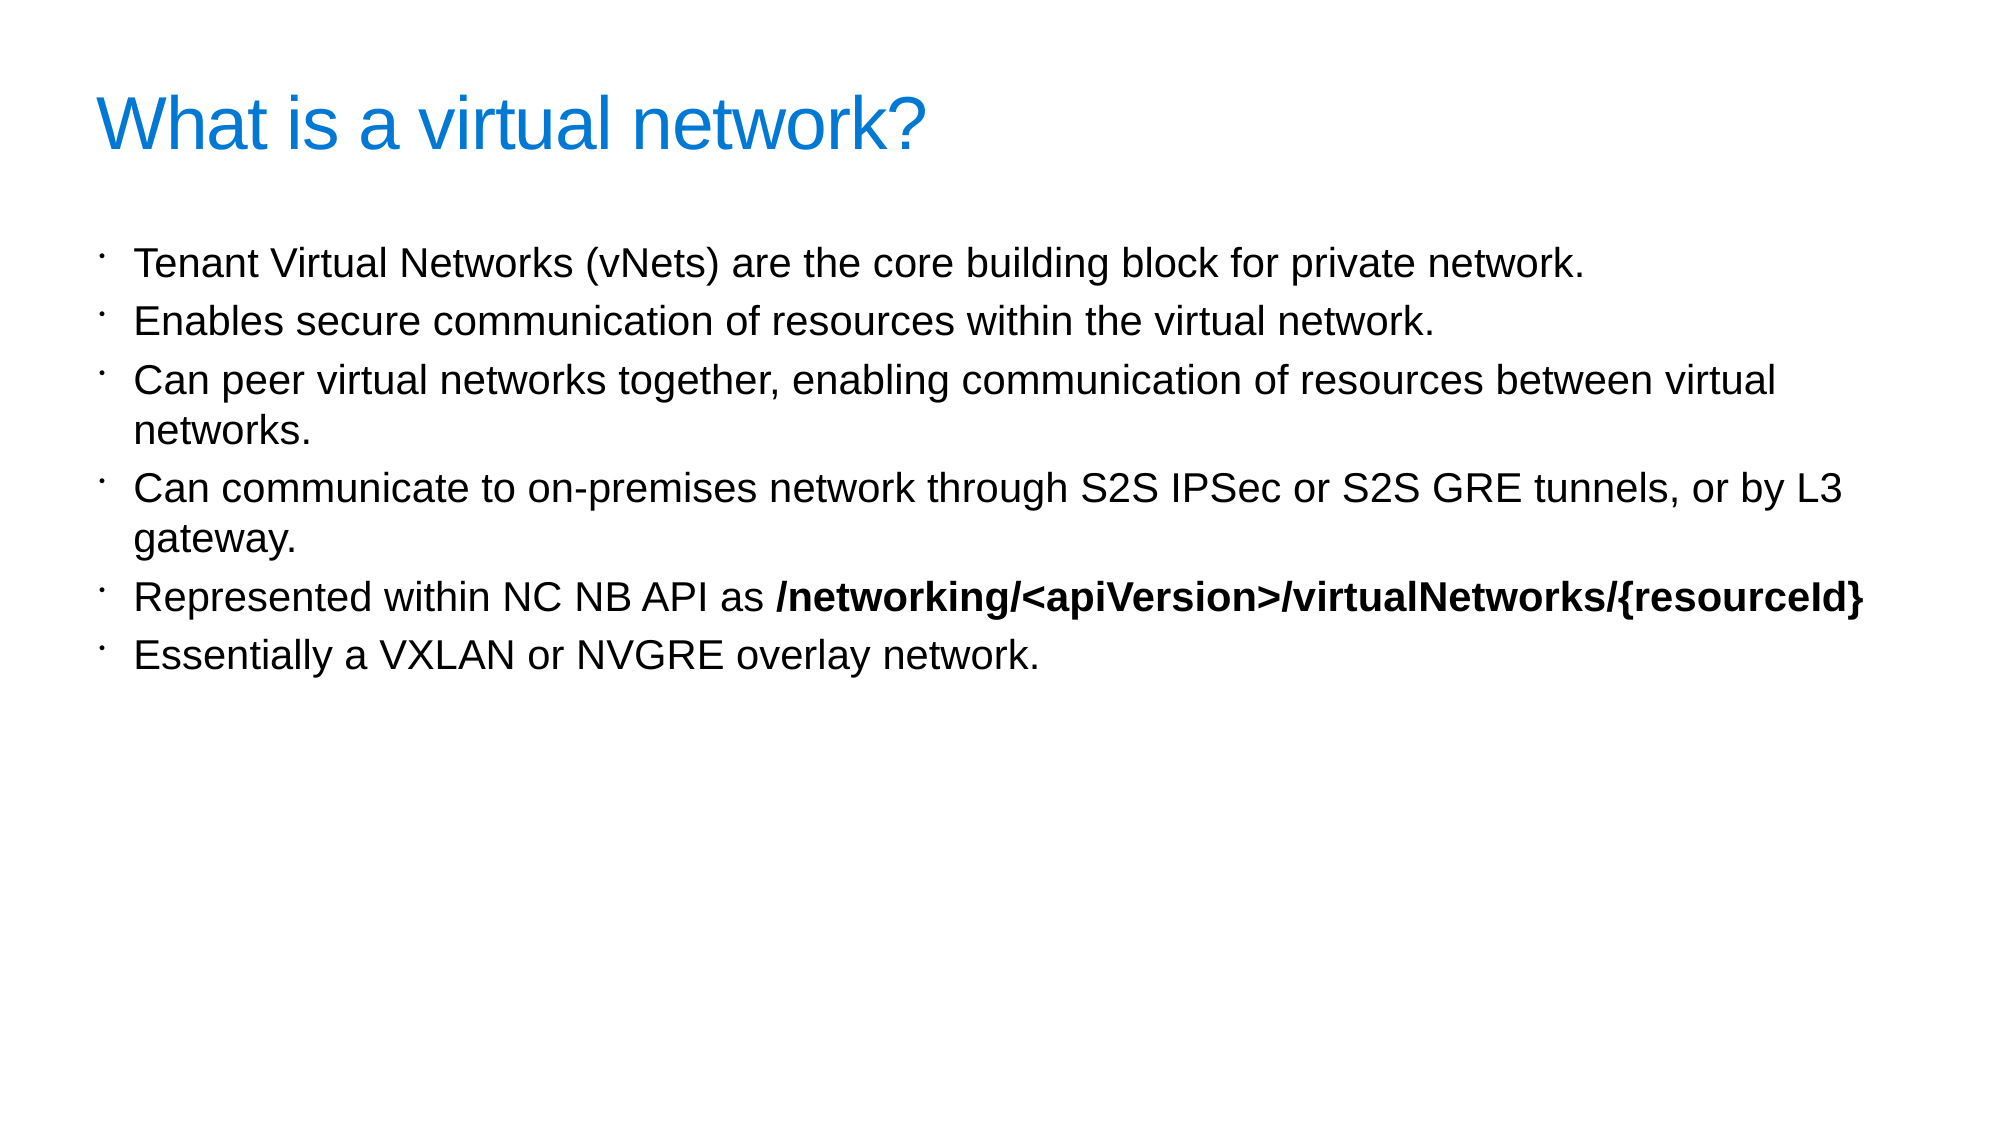

# What is a virtual network?
Tenant Virtual Networks (vNets) are the core building block for private network.
Enables secure communication of resources within the virtual network.
Can peer virtual networks together, enabling communication of resources between virtual networks.
Can communicate to on-premises network through S2S IPSec or S2S GRE tunnels, or by L3 gateway.
Represented within NC NB API as /networking/<apiVersion>/virtualNetworks/{resourceId}
Essentially a VXLAN or NVGRE overlay network.